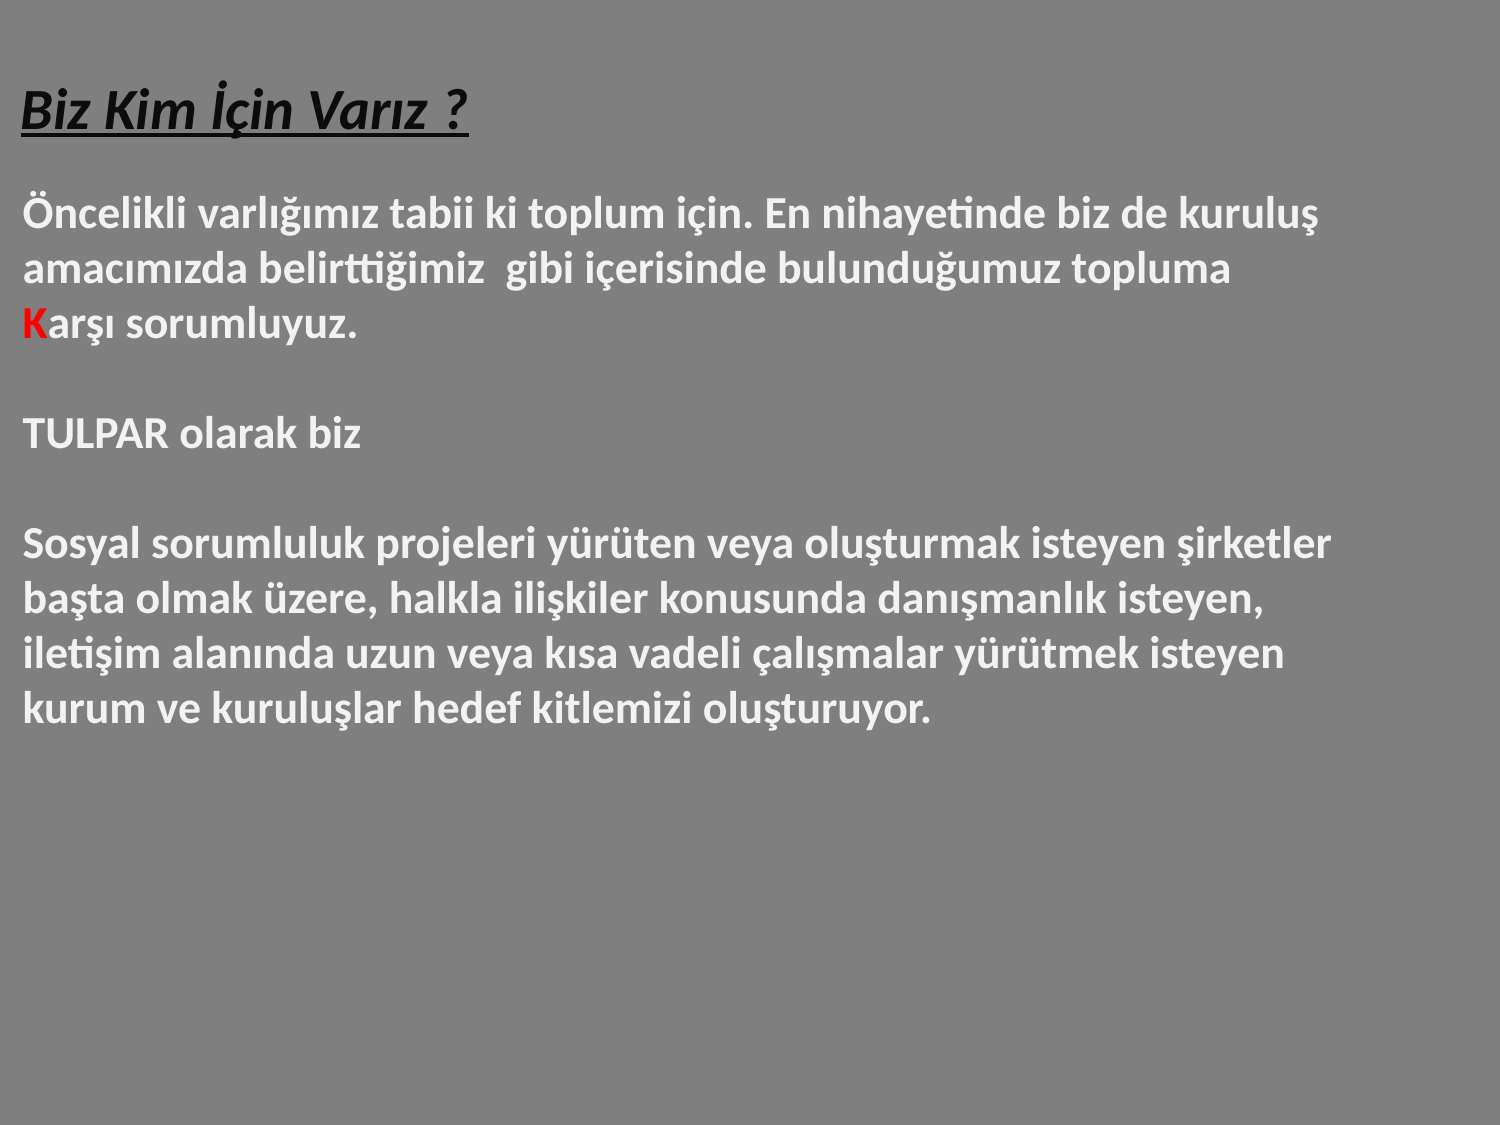

Biz Kim İçin Varız ?
Öncelikli varlığımız tabii ki toplum için. En nihayetinde biz de kuruluş amacımızda belirttiğimiz  gibi içerisinde bulunduğumuz topluma
Karşı sorumluyuz.

TULPAR olarak biz

Sosyal sorumluluk projeleri yürüten veya oluşturmak isteyen şirketler başta olmak üzere, halkla ilişkiler konusunda danışmanlık isteyen, iletişim alanında uzun veya kısa vadeli çalışmalar yürütmek isteyen kurum ve kuruluşlar hedef kitlemizi oluşturuyor.